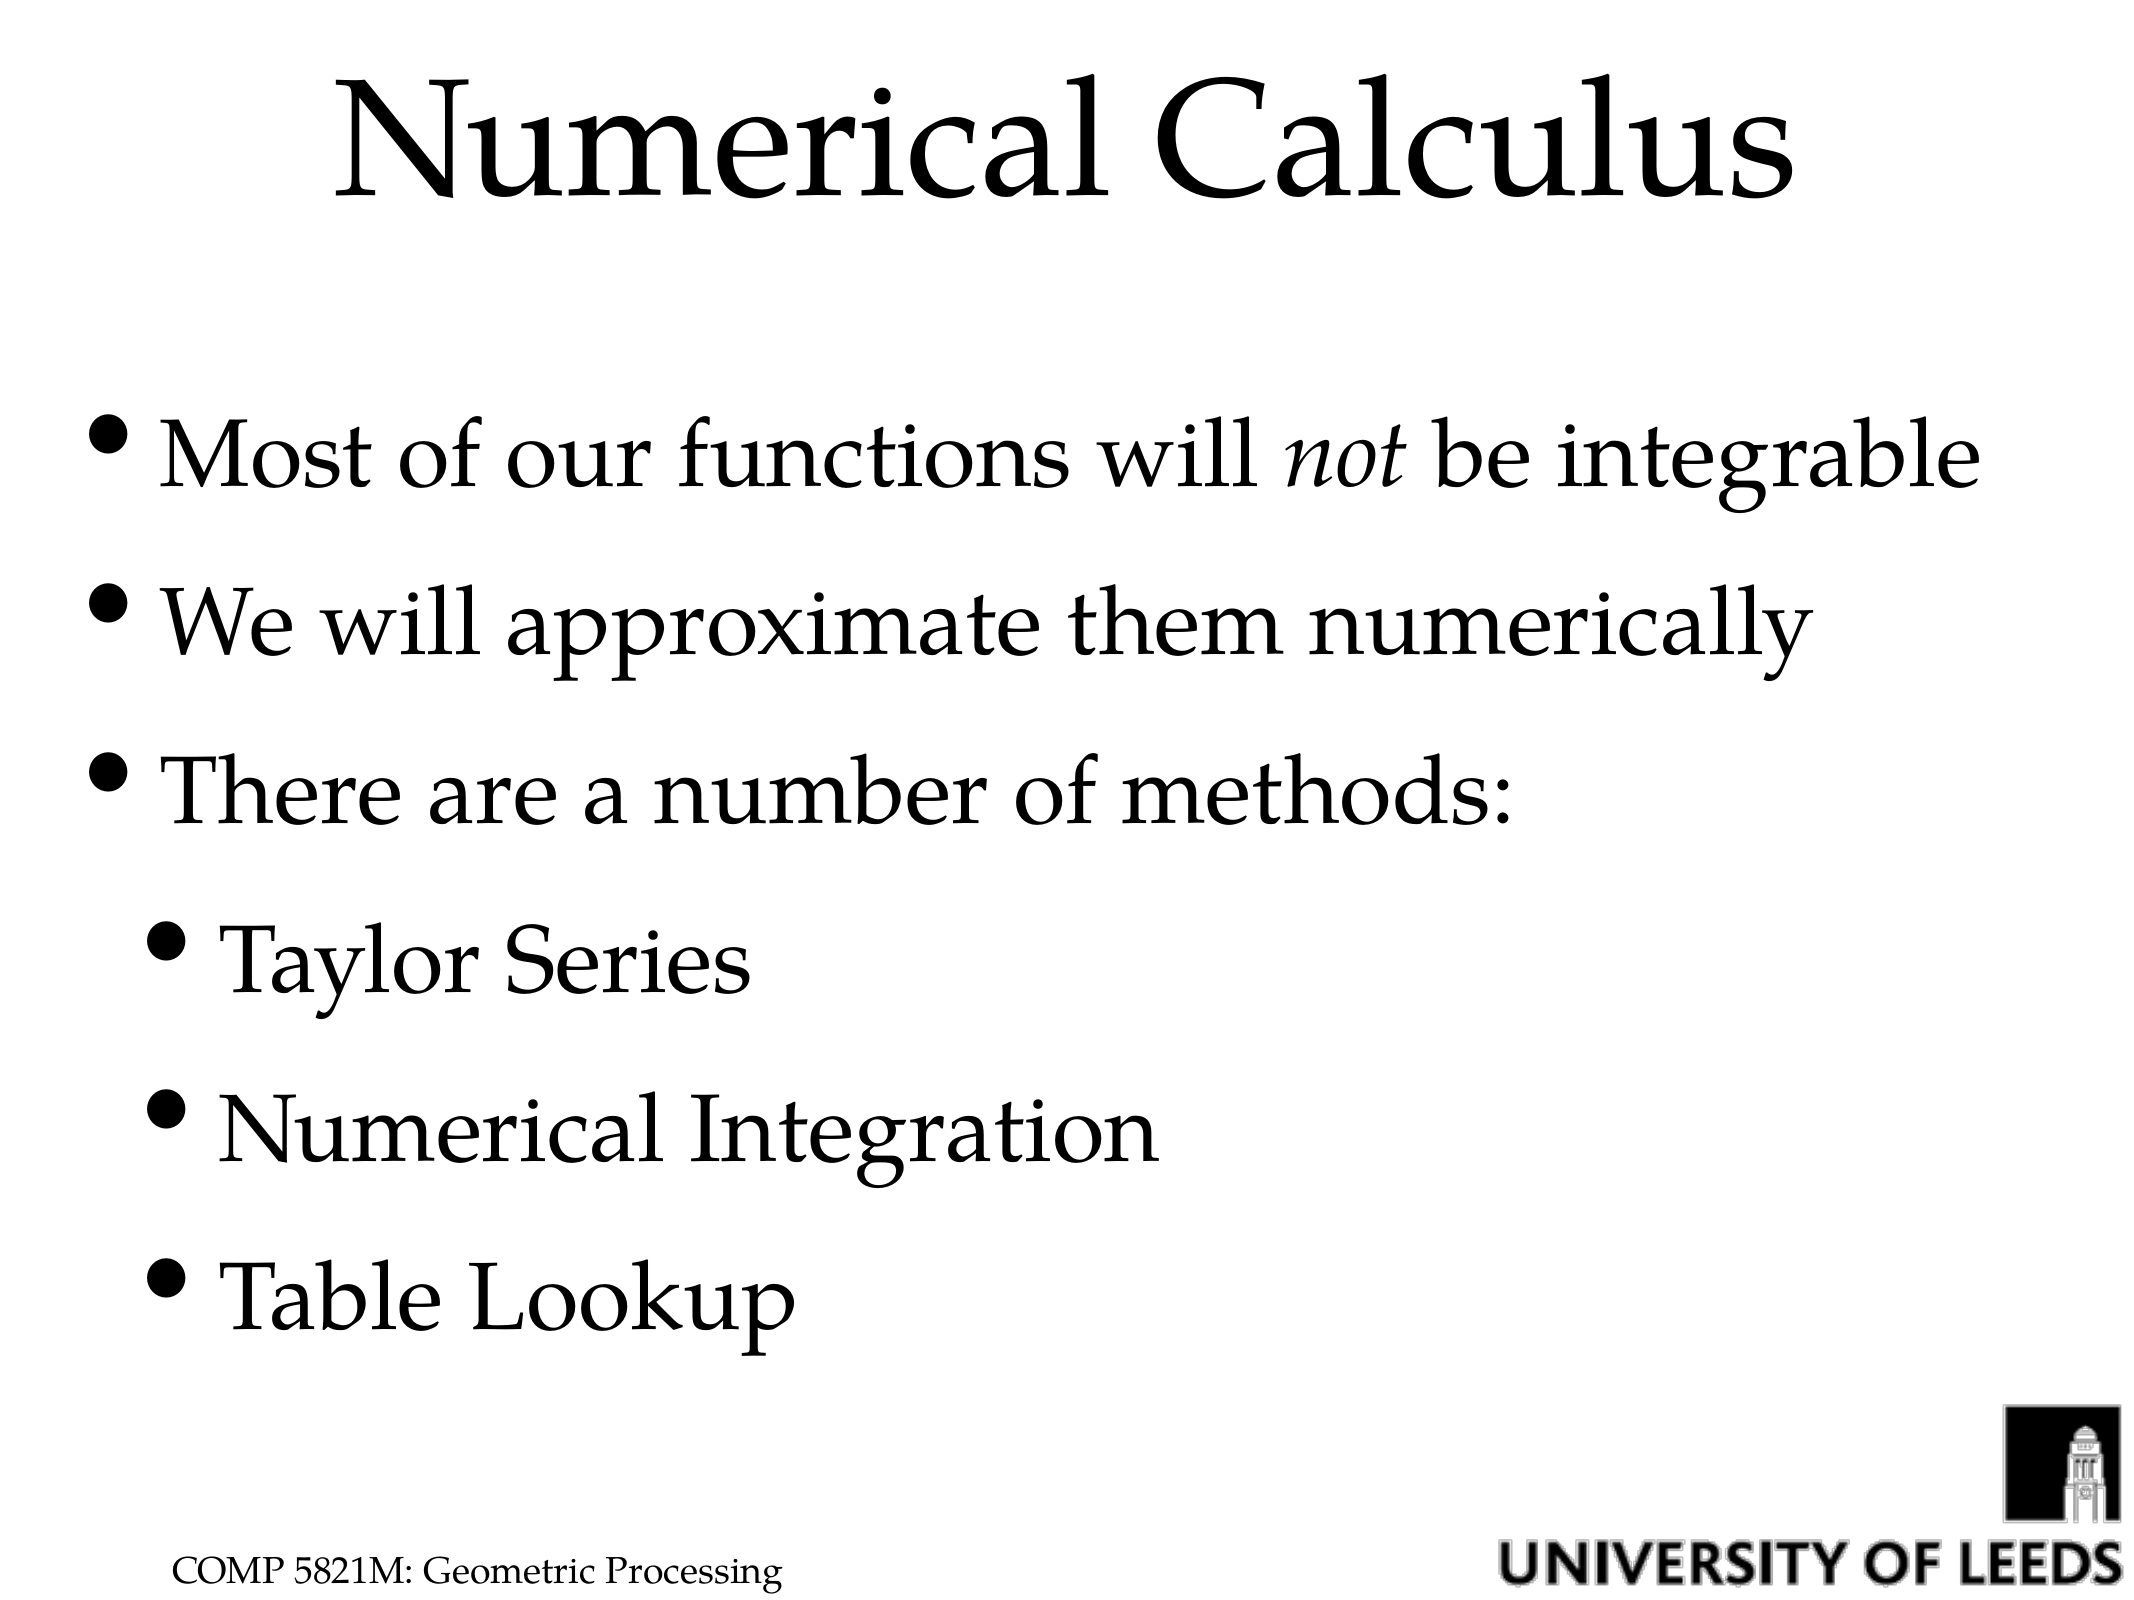

# Numerical Calculus
Most of our functions will not be integrable
We will approximate them numerically
There are a number of methods:
Taylor Series
Numerical Integration
Table Lookup